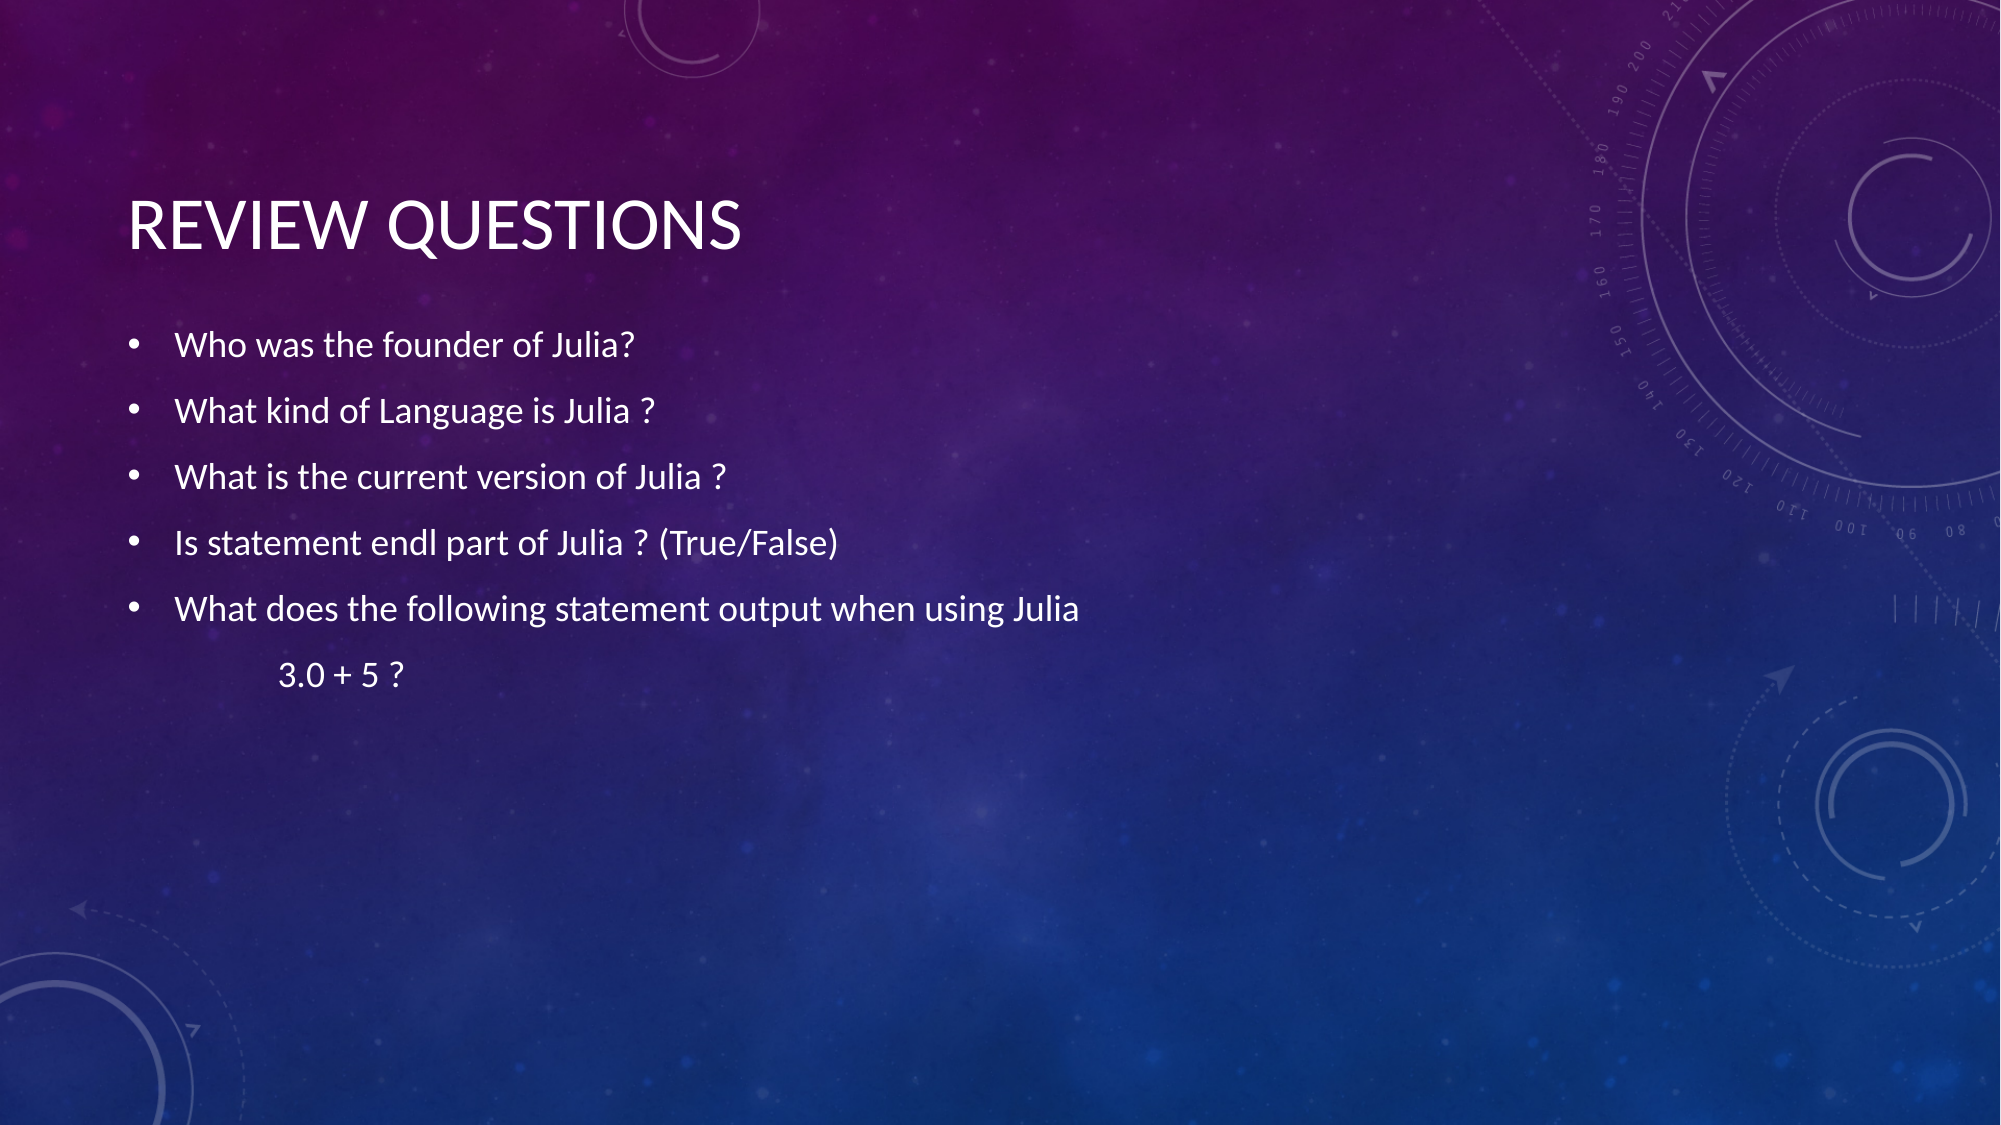

# Review Questions
Who was the founder of Julia?
What kind of Language is Julia ?
What is the current version of Julia ?
Is statement endl part of Julia ? (True/False)
What does the following statement output when using Julia
	3.0 + 5 ?